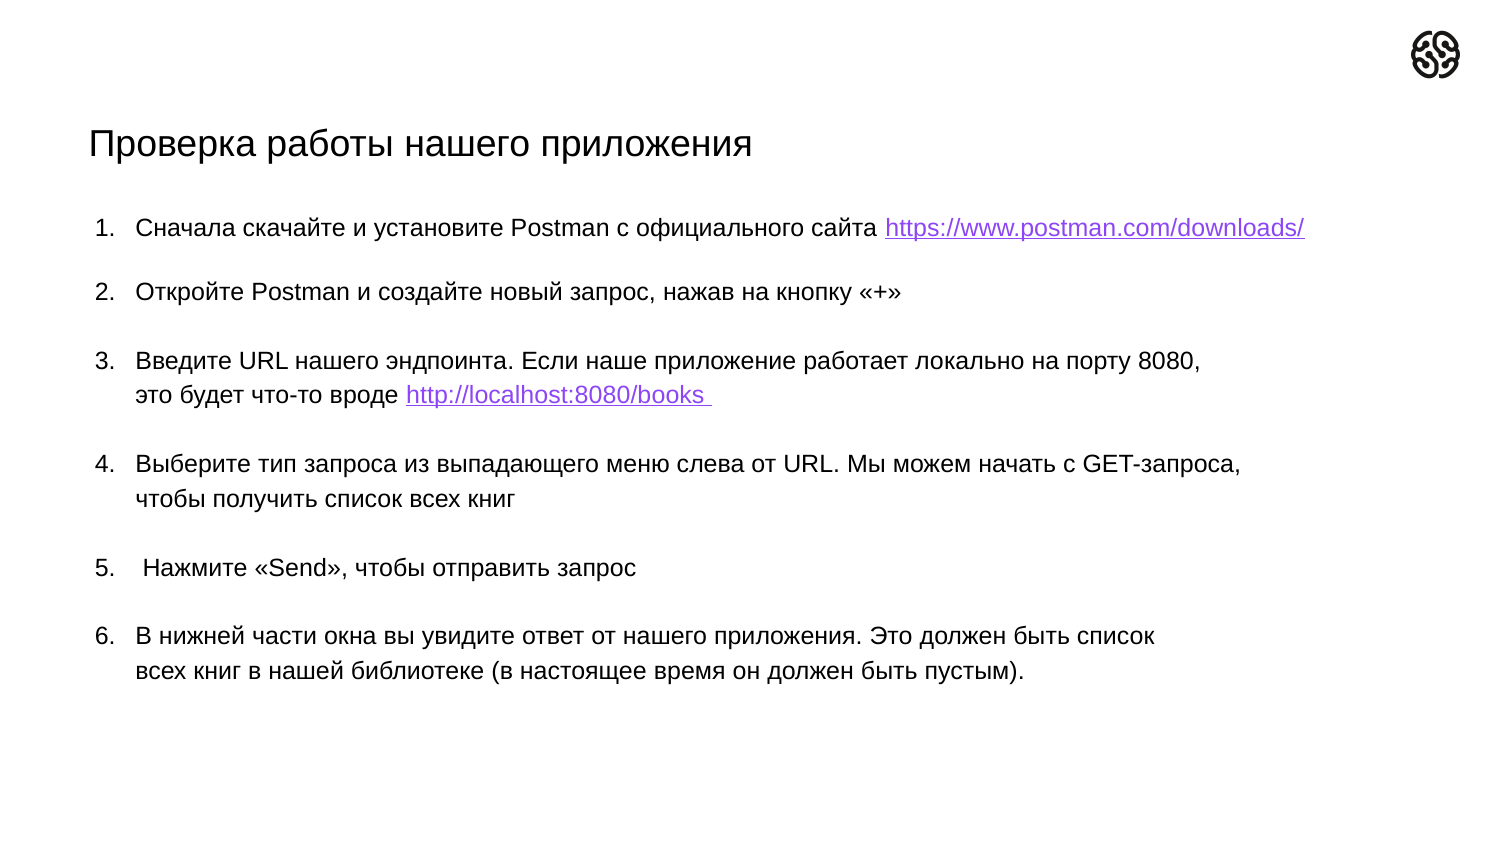

# Проверка работы нашего приложения
Сначала скачайте и установите Postman с официального сайта https://www.postman.com/downloads/
Откройте Postman и создайте новый запрос, нажав на кнопку «+»
Введите URL нашего эндпоинта. Если наше приложение работает локально на порту 8080,
это будет что-то вроде http://localhost:8080/books
Выберите тип запроса из выпадающего меню слева от URL. Мы можем начать с GET-запроса,
чтобы получить список всех книг
 Нажмите «Send», чтобы отправить запрос
В нижней части окна вы увидите ответ от нашего приложения. Это должен быть список
всех книг в нашей библиотеке (в настоящее время он должен быть пустым).